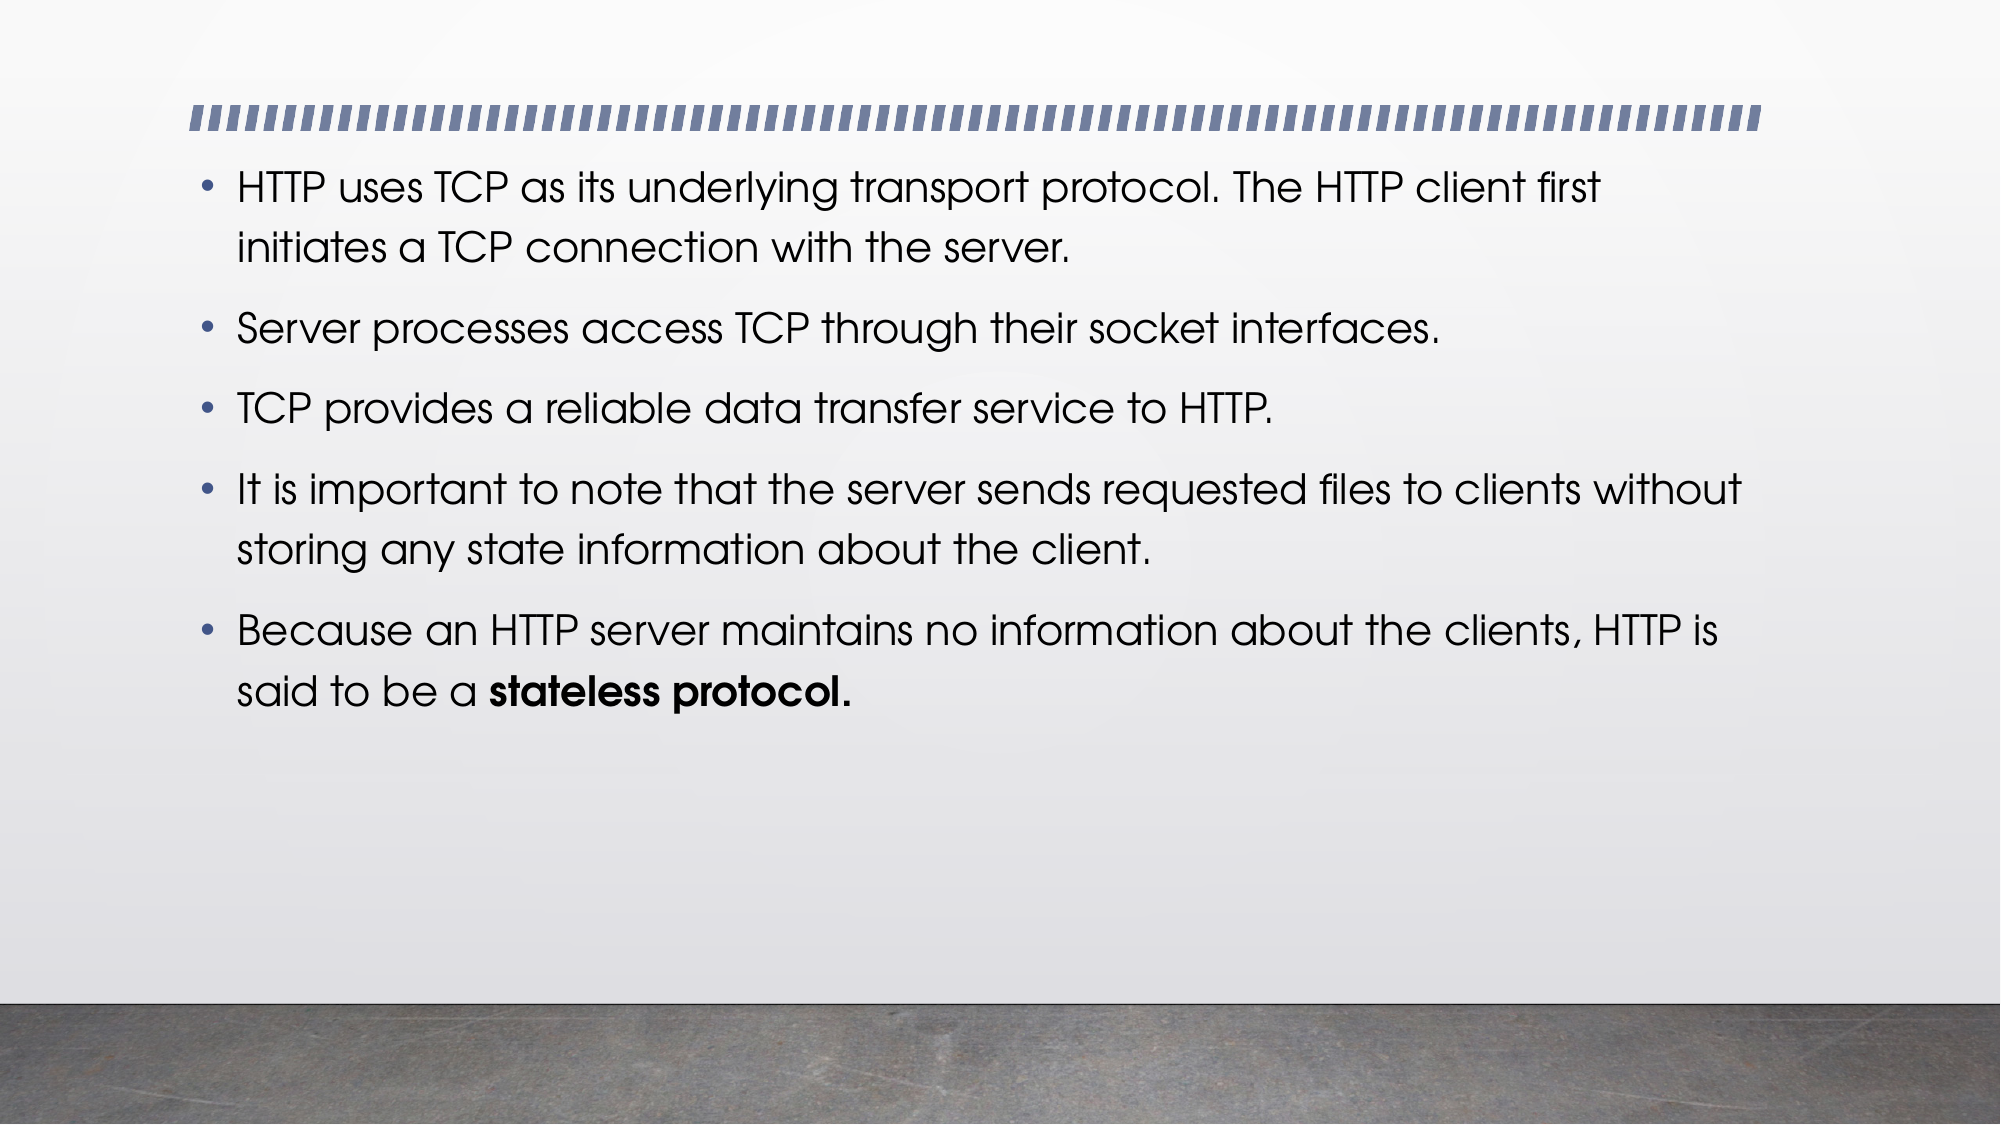

HTTP uses TCP as its underlying transport protocol. The HTTP client first initiates a TCP connection with the server.
Server processes access TCP through their socket interfaces.
TCP provides a reliable data transfer service to HTTP.
It is important to note that the server sends requested files to clients without storing any state information about the client.
Because an HTTP server maintains no information about the clients, HTTP is said to be a stateless protocol.